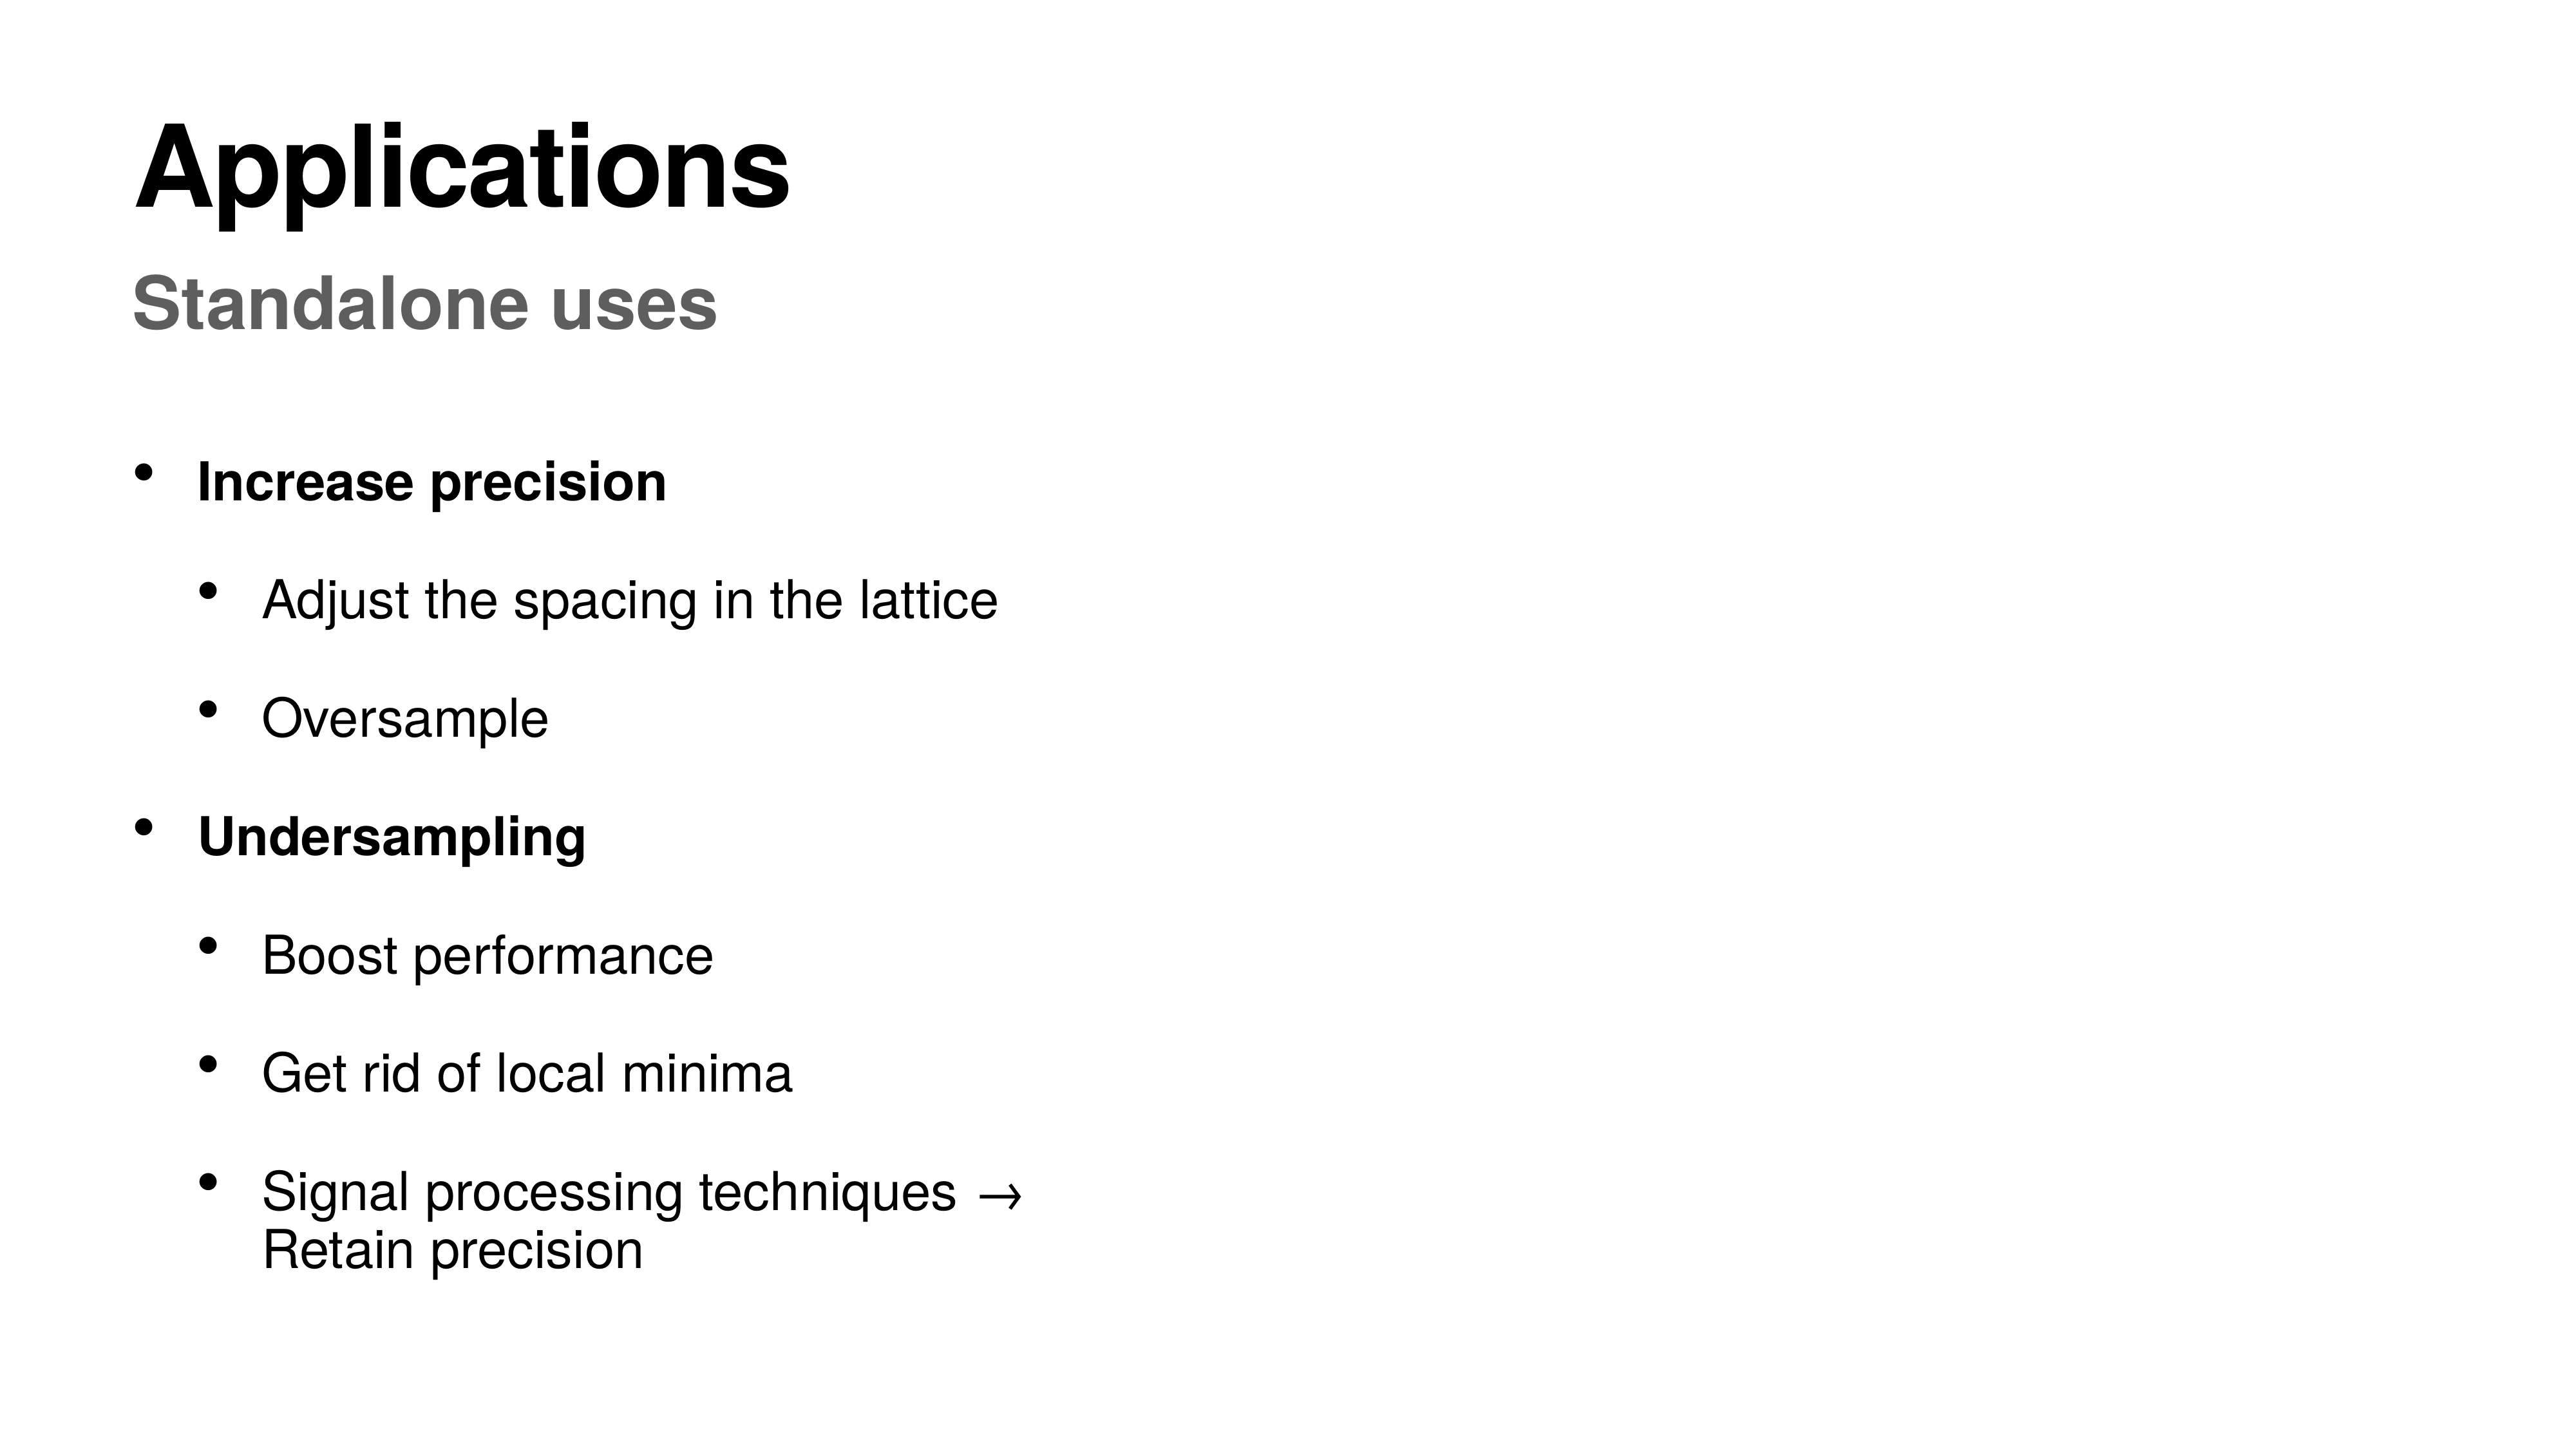

# Applications
Standalone uses
Increase precision
Adjust the spacing in the lattice
Oversample
Undersampling
Boost performance
Get rid of local minima
Signal processing techniques → Retain precision